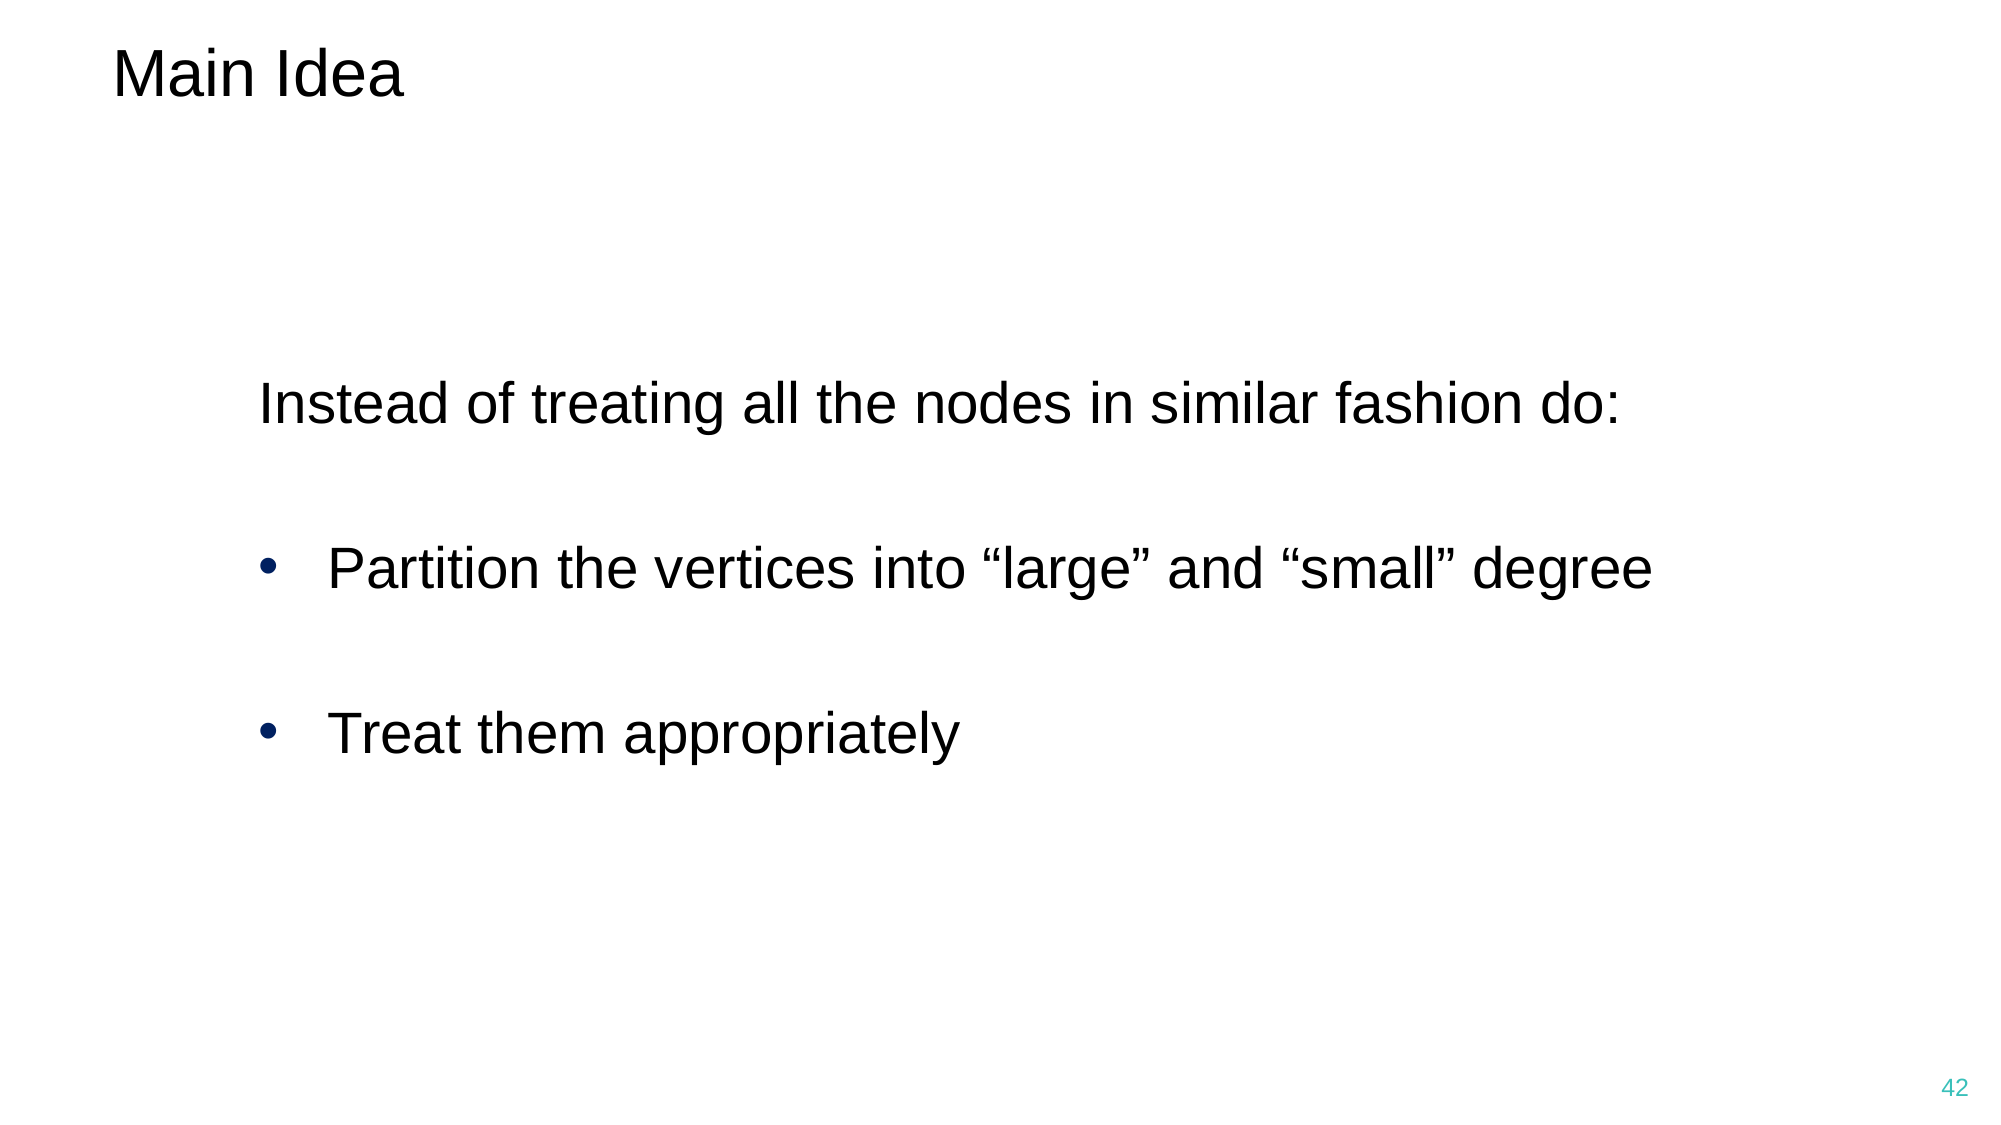

# Main Idea
Instead of treating all the nodes in similar fashion do:

Partition the vertices into “large” and “small” degree

Treat them appropriately
42